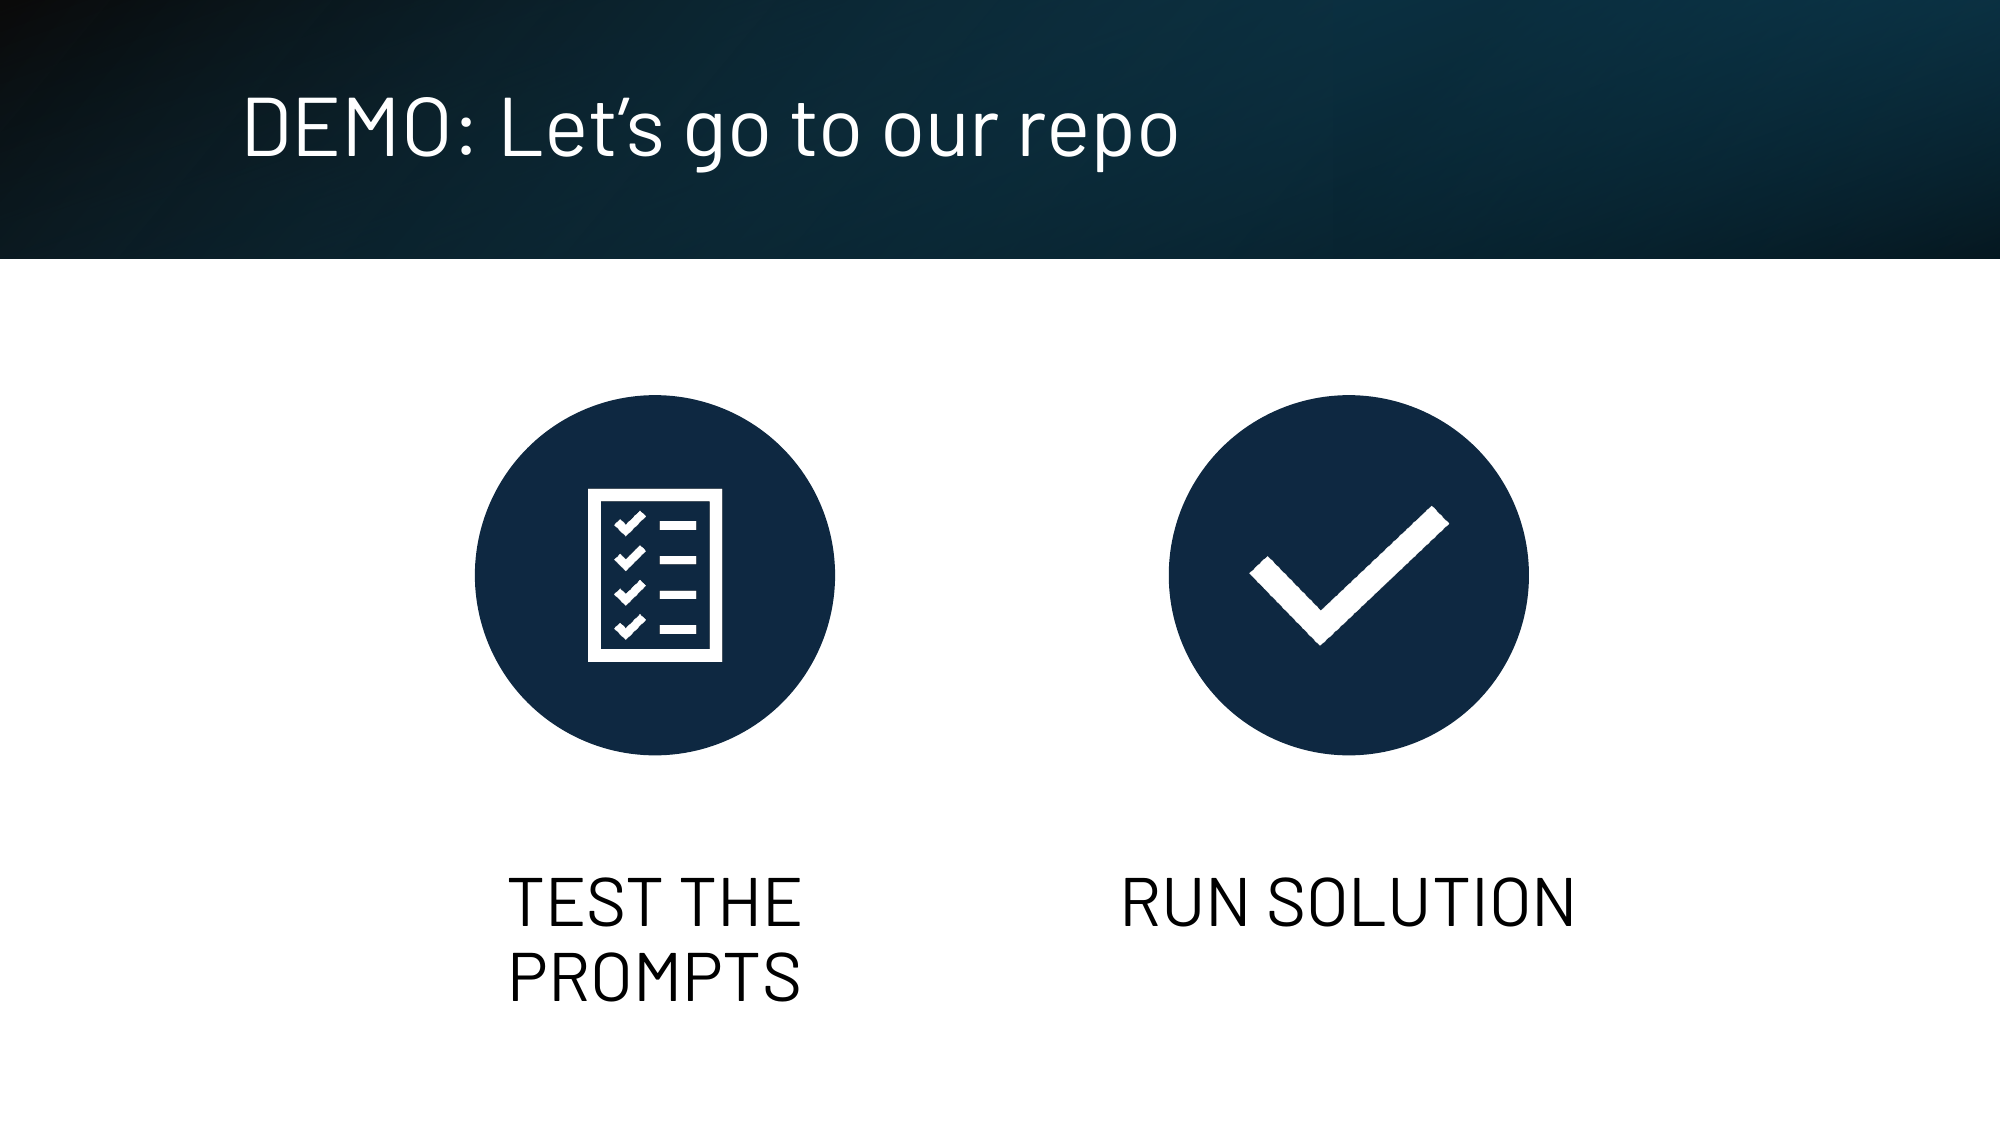

# DEMO: Let’s go to our repo
Test the prompts
Run solution